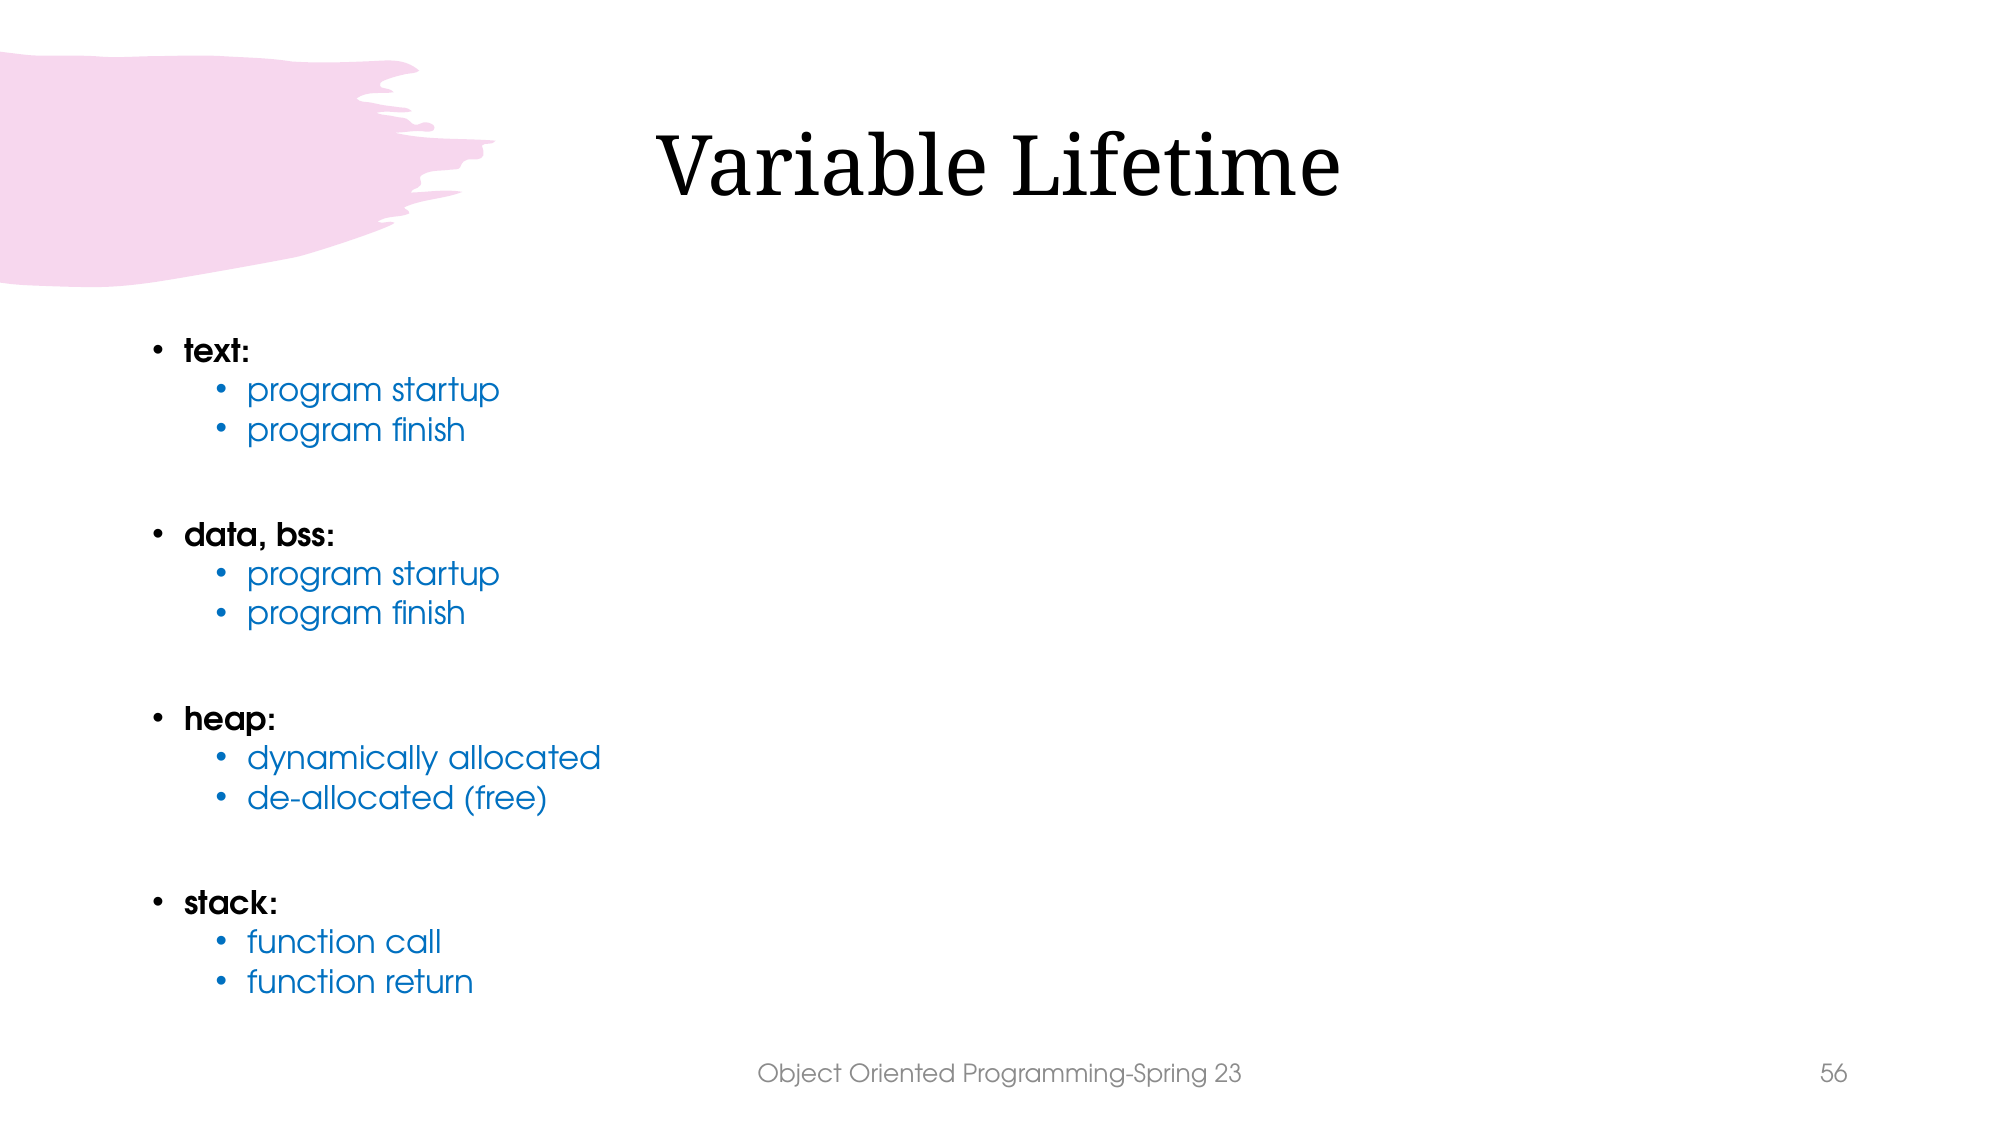

# Variable Lifetime
text:
program startup
program finish

data, bss:
program startup
program finish

heap:
dynamically allocated
de-allocated (free)

stack:
function call
function return
Object Oriented Programming-Spring 23
56